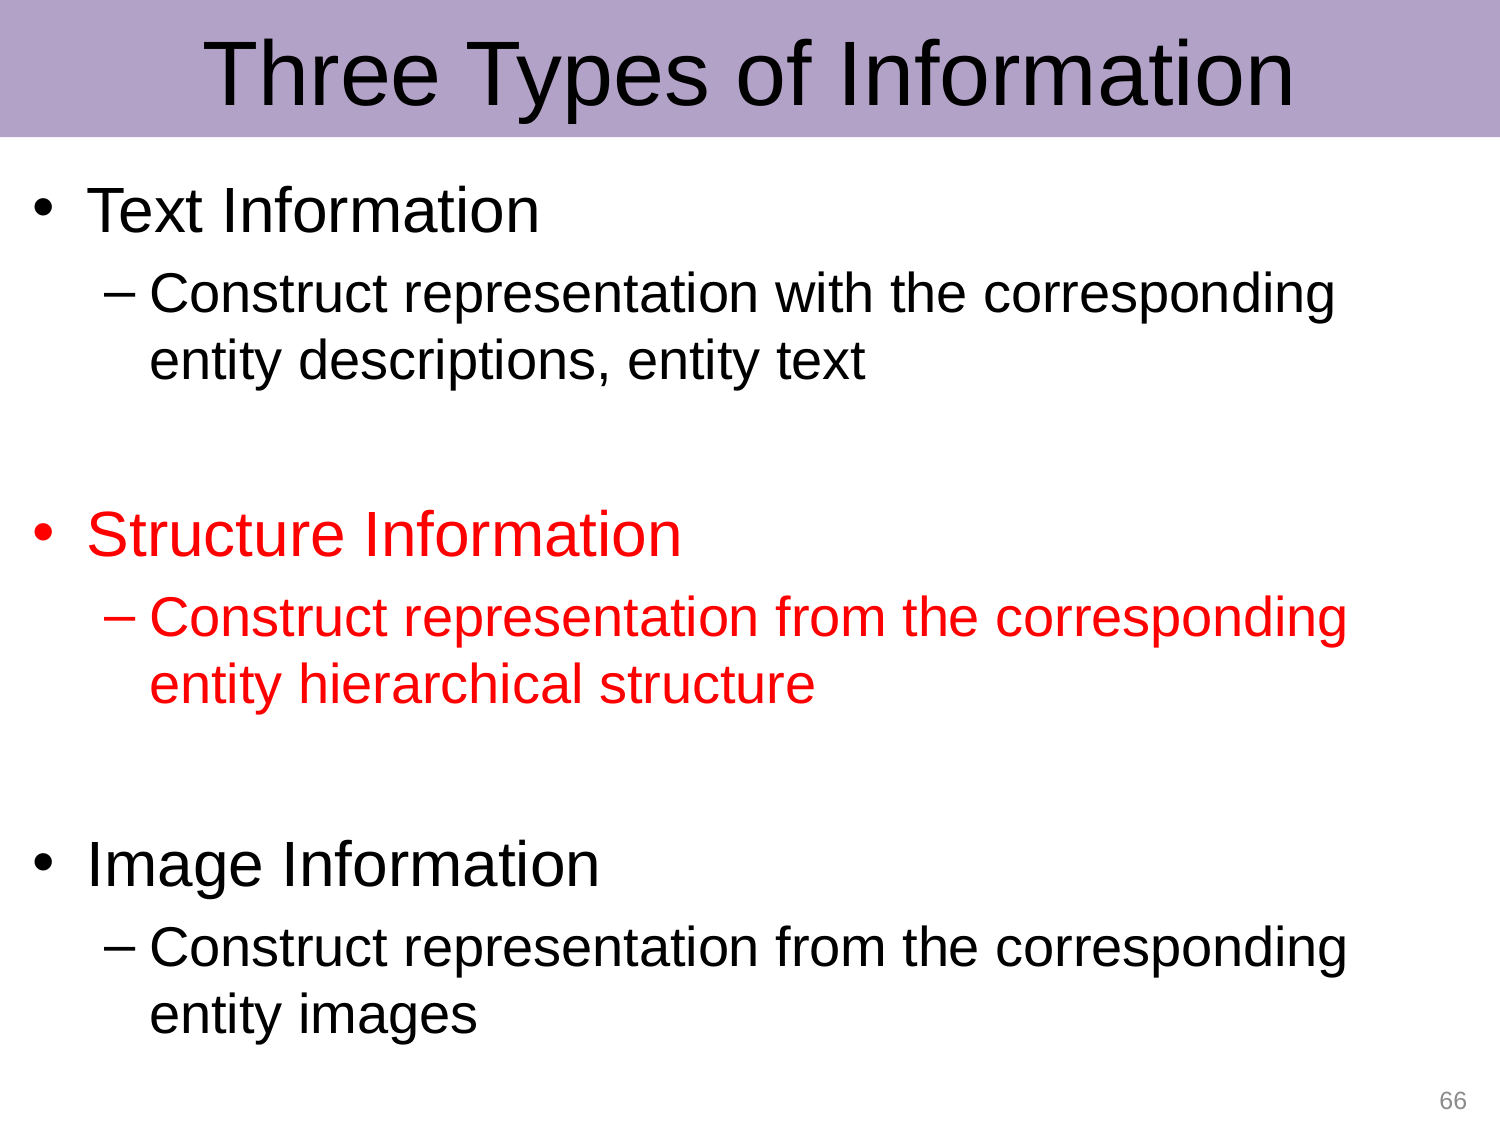

# Three Types of Information
Text Information
Construct representation with the corresponding entity descriptions, entity text

Structure Information
Construct representation from the corresponding entity hierarchical structure

Image Information
Construct representation from the corresponding entity images

66